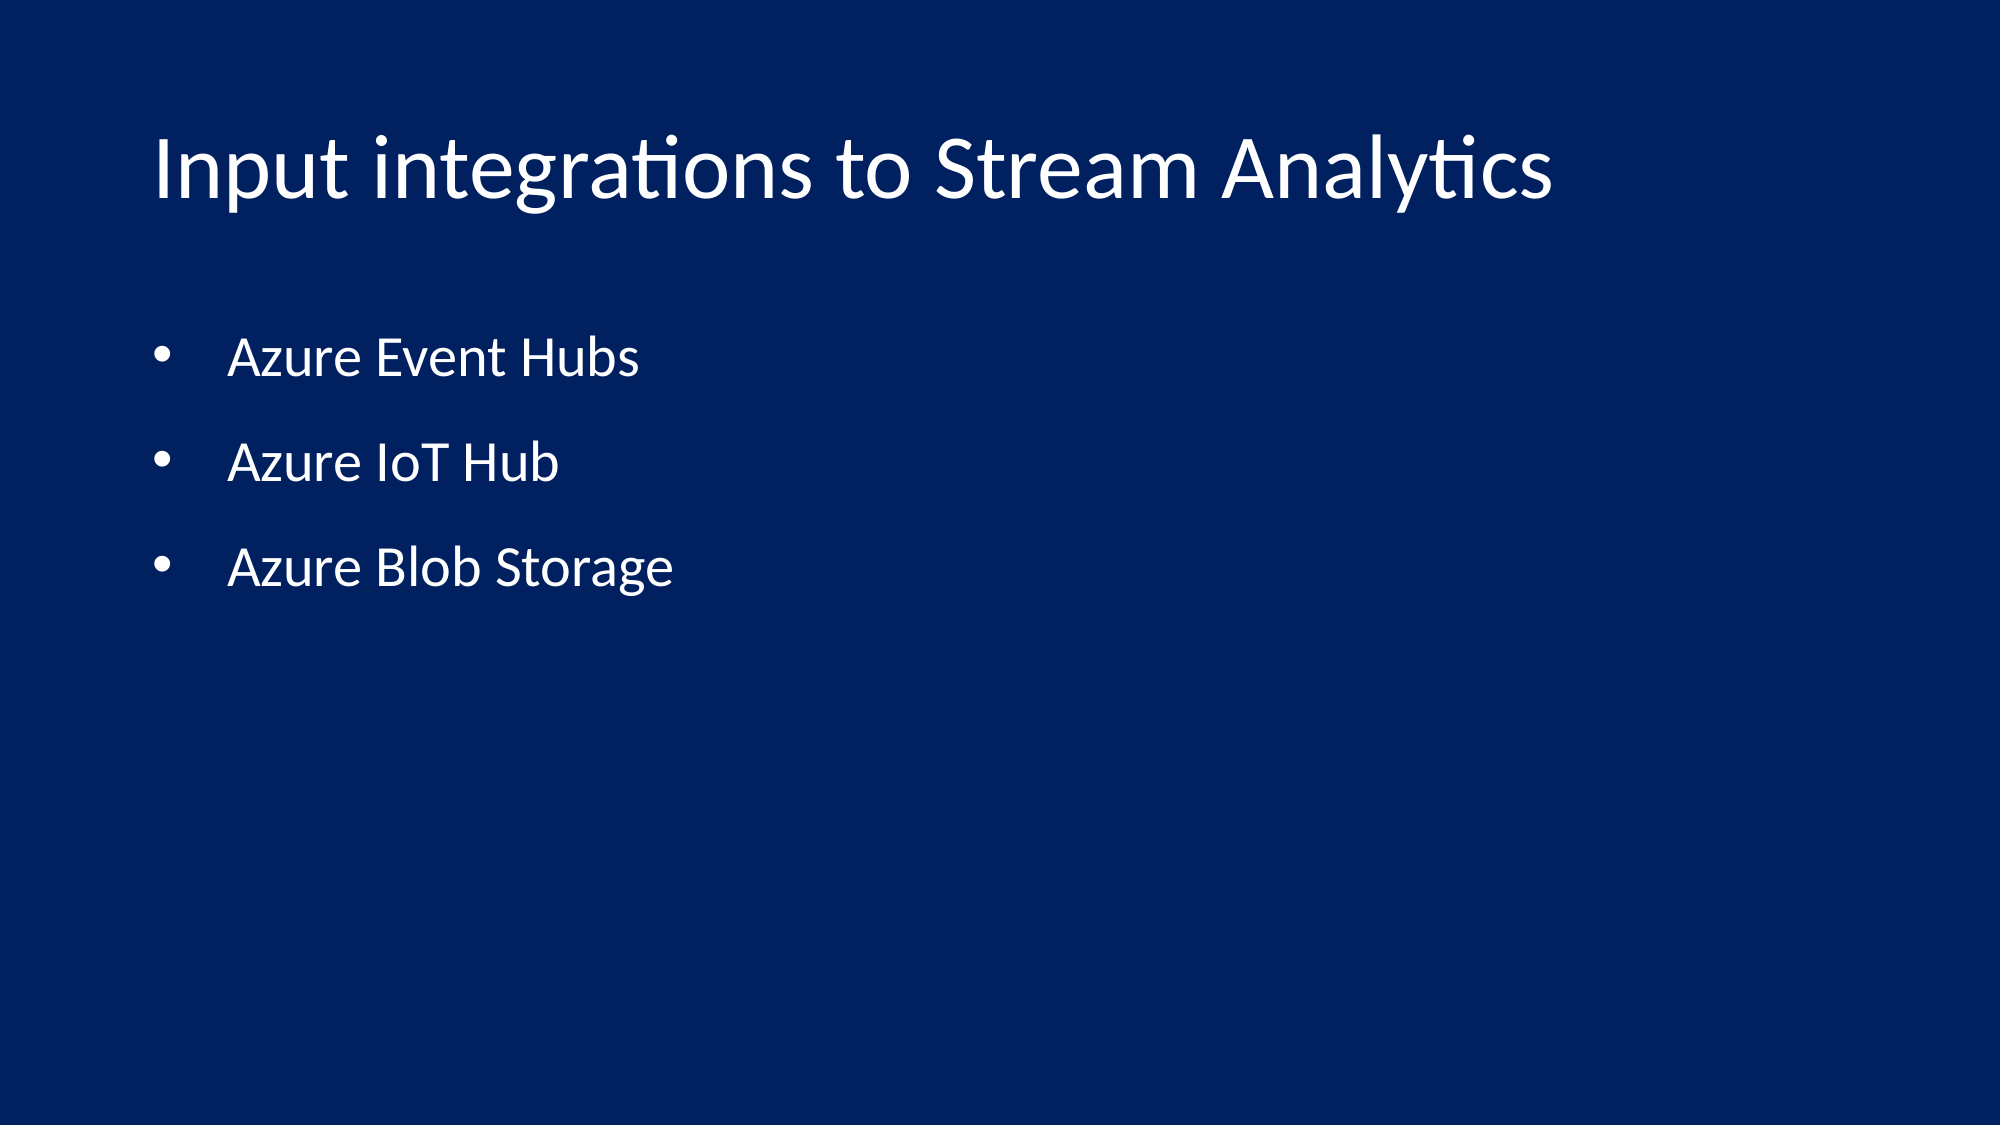

# Input integrations to Stream Analytics
Azure Event Hubs
Azure IoT Hub
Azure Blob Storage